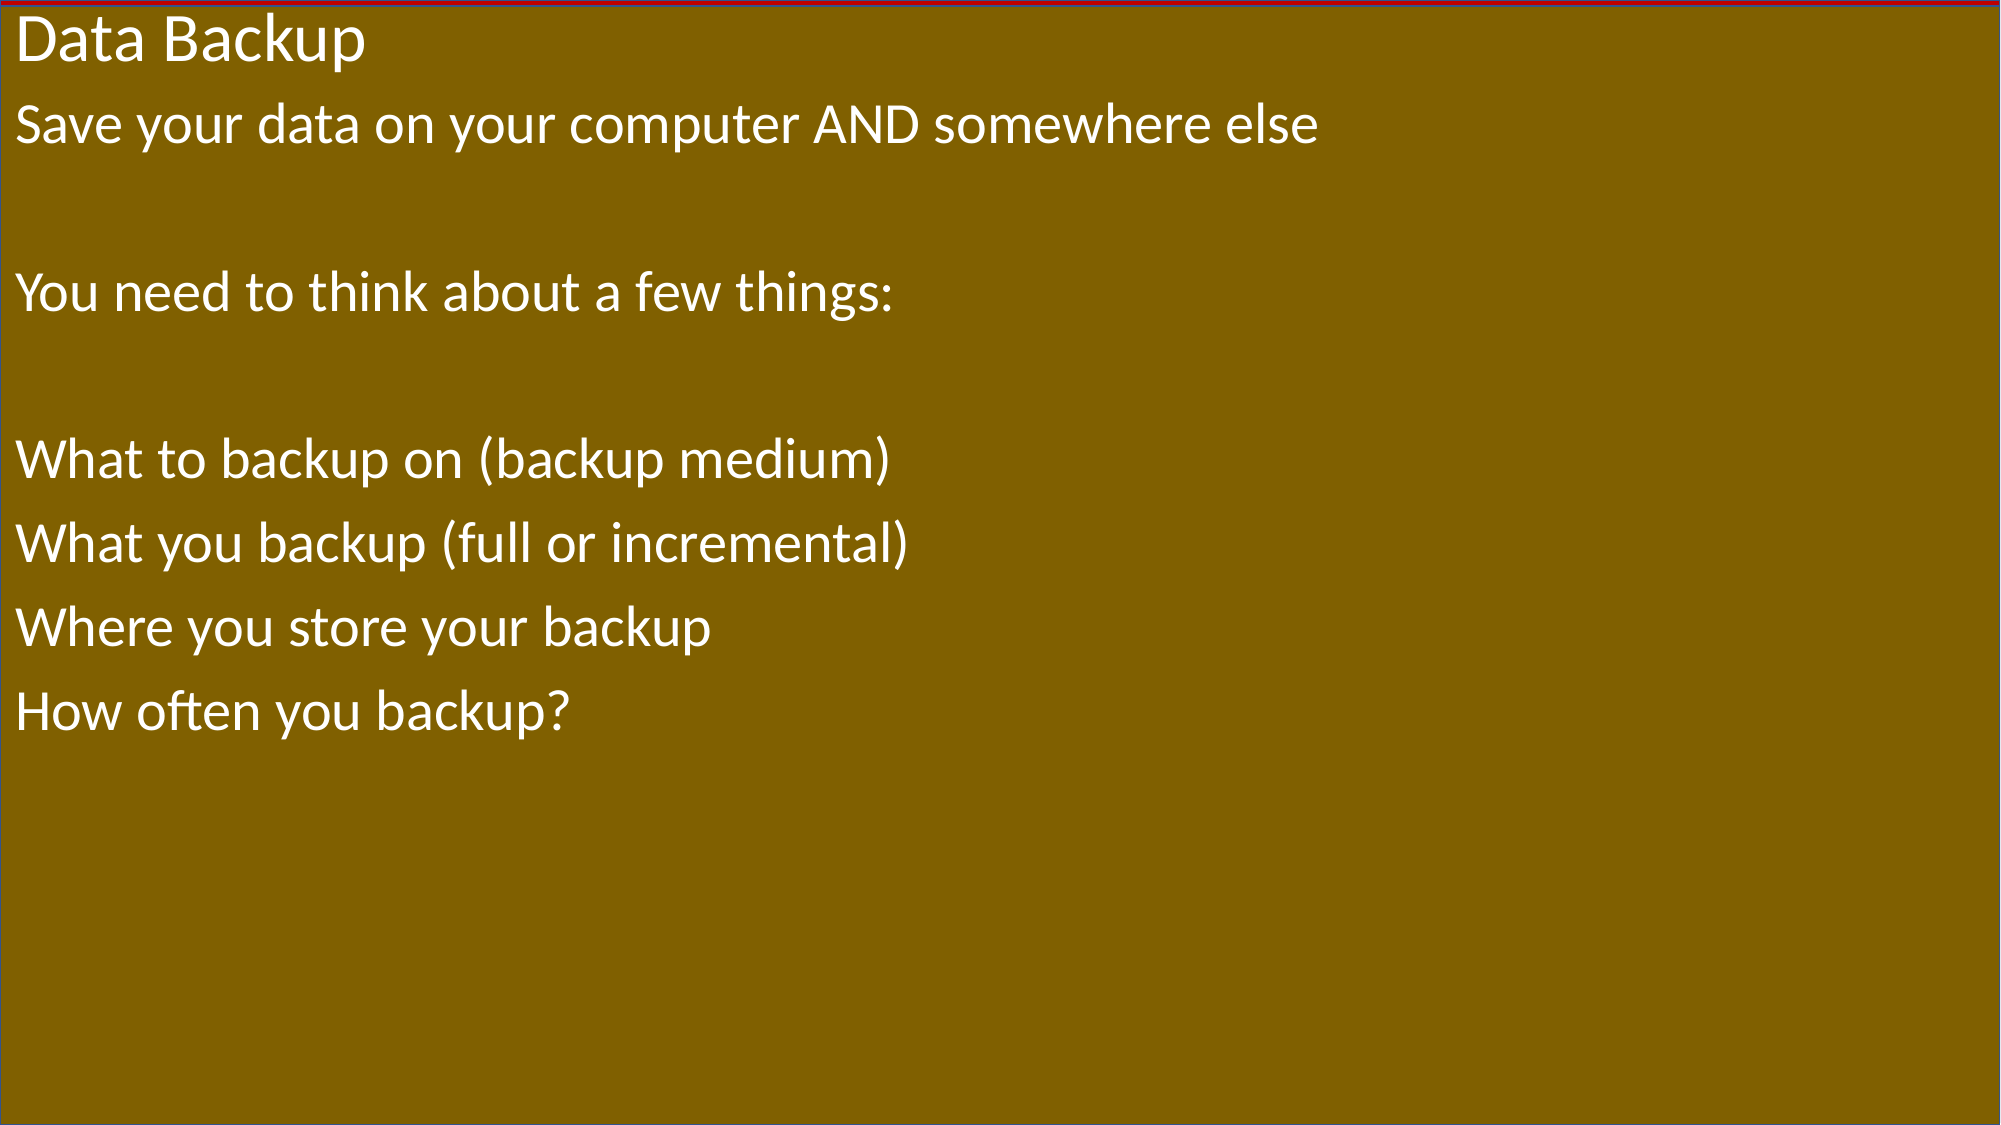

# Data Backup

Save your data on your computer AND somewhere else

You need to think about a few things:

What to backup on (backup medium)
What you backup (full or incremental)
Where you store your backup
How often you backup?